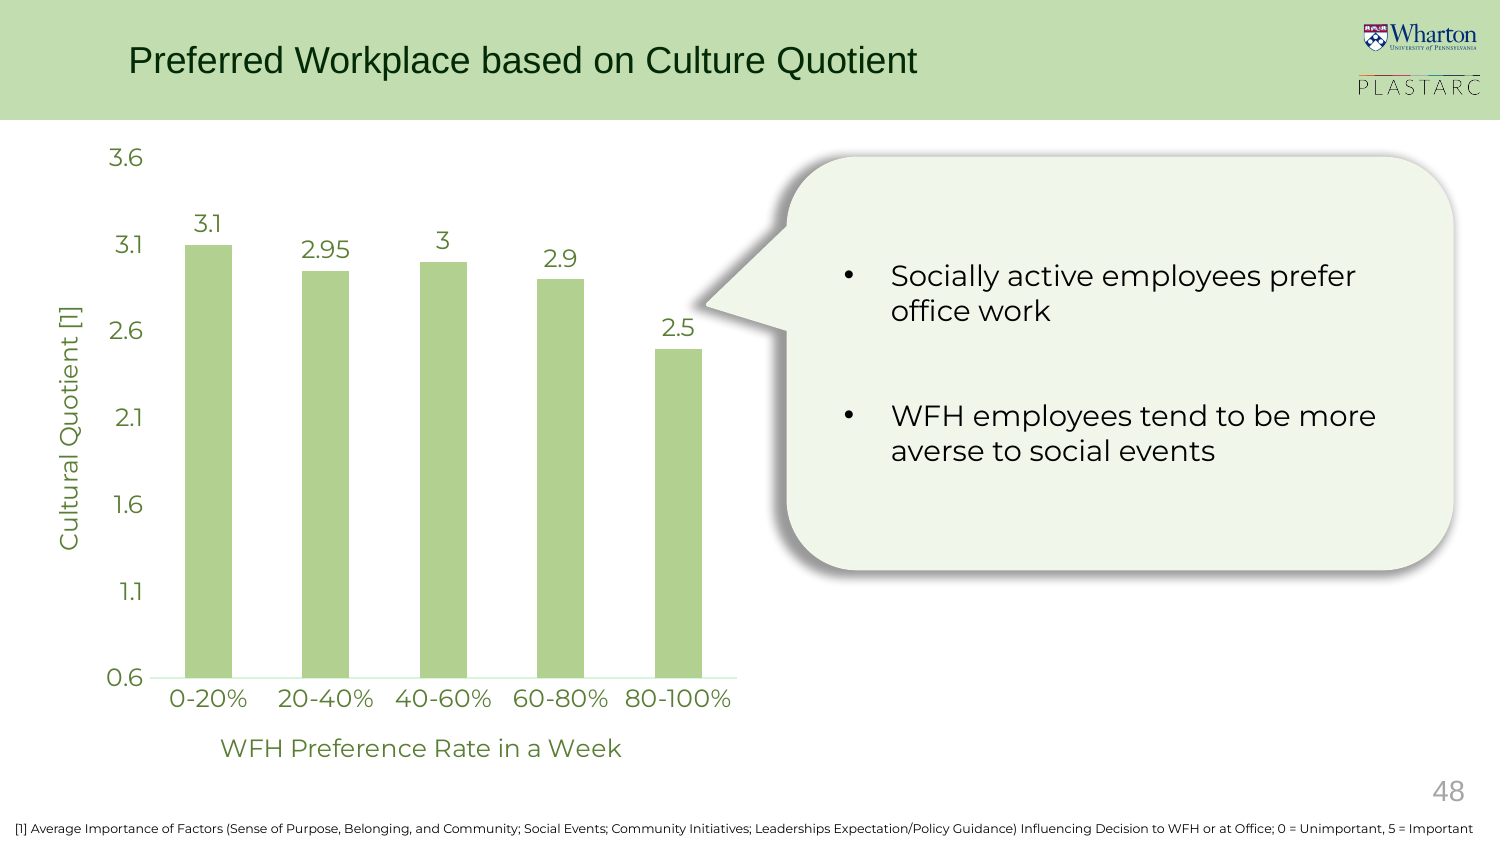

Preferred Workplace based on Culture Quotient

### Chart

| Category | Series 1 |
|---|---|
| 0-20% | 3.1 |
| 20-40% | 2.95 |
| 40-60% | 3.0 |
| 60-80% | 2.9 |
| 80-100% | 2.5 |
Socially active employees prefer office work

WFH employees tend to be more averse to social events
48
[1] Average Importance of Factors (Sense of Purpose, Belonging, and Community; Social Events; Community Initiatives; Leaderships Expectation/Policy Guidance) Influencing Decision to WFH or at Office; 0 = Unimportant, 5 = Important